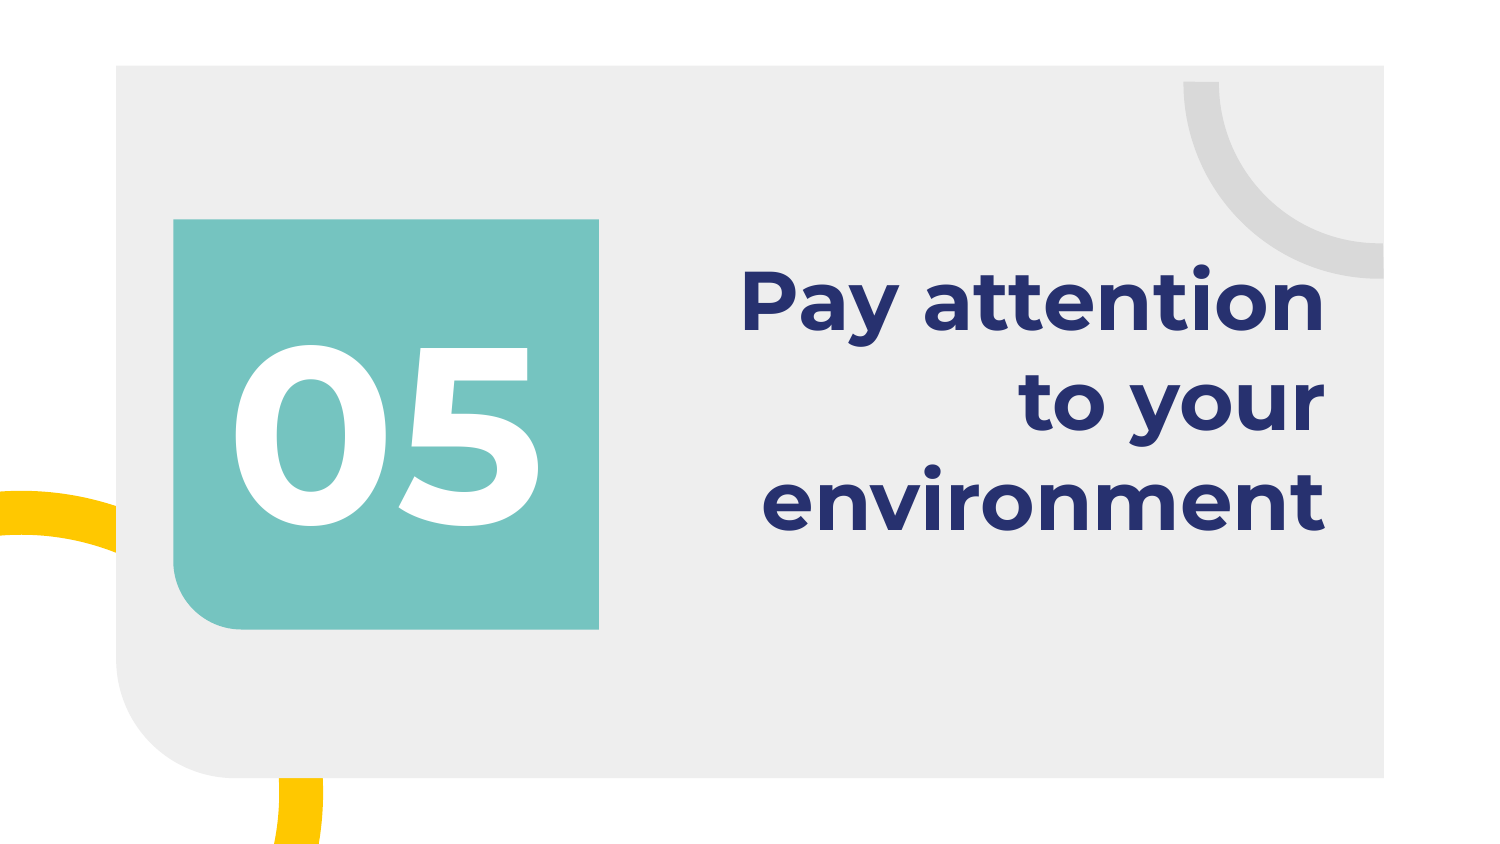

05
# Pay attention to your environment